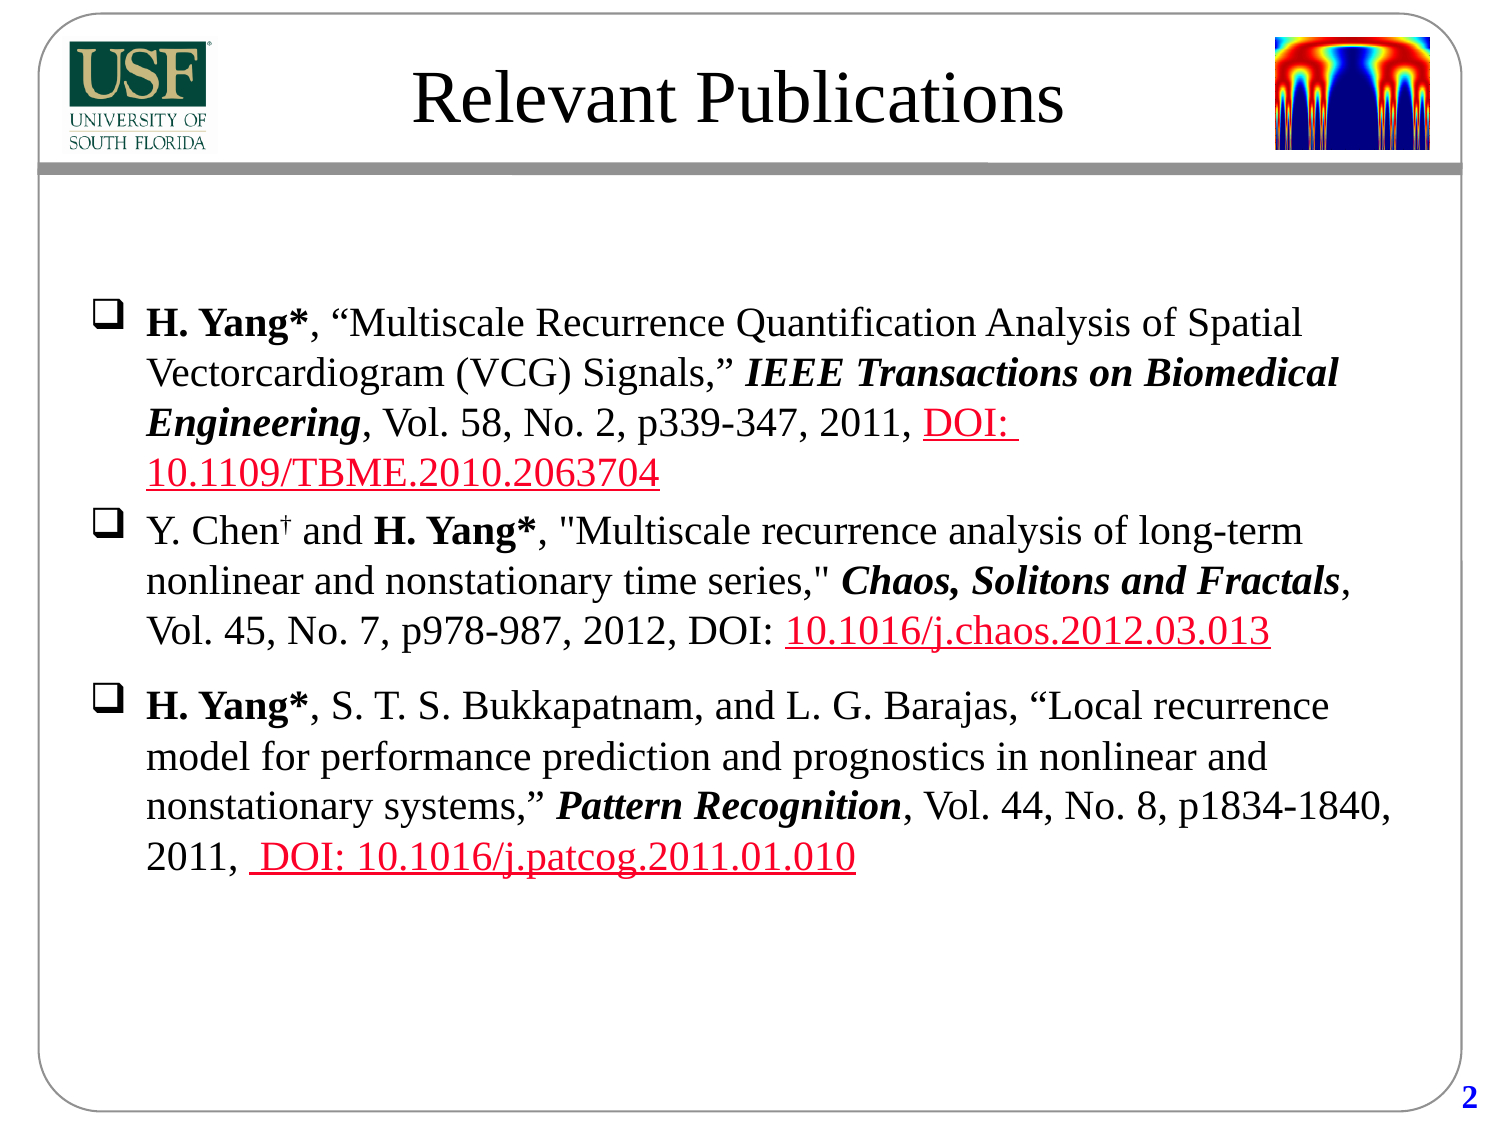

# Relevant Publications
H. Yang*, “Multiscale Recurrence Quantification Analysis of Spatial Vectorcardiogram (VCG) Signals,” IEEE Transactions on Biomedical Engineering, Vol. 58, No. 2, p339-347, 2011, DOI: 10.1109/TBME.2010.2063704
Y. Chen† and H. Yang*, "Multiscale recurrence analysis of long-term nonlinear and nonstationary time series," Chaos, Solitons and Fractals, Vol. 45, No. 7, p978-987, 2012, DOI: 10.1016/j.chaos.2012.03.013
H. Yang*, S. T. S. Bukkapatnam, and L. G. Barajas, “Local recurrence model for performance prediction and prognostics in nonlinear and nonstationary systems,” Pattern Recognition, Vol. 44, No. 8, p1834-1840, 2011,  DOI: 10.1016/j.patcog.2011.01.010